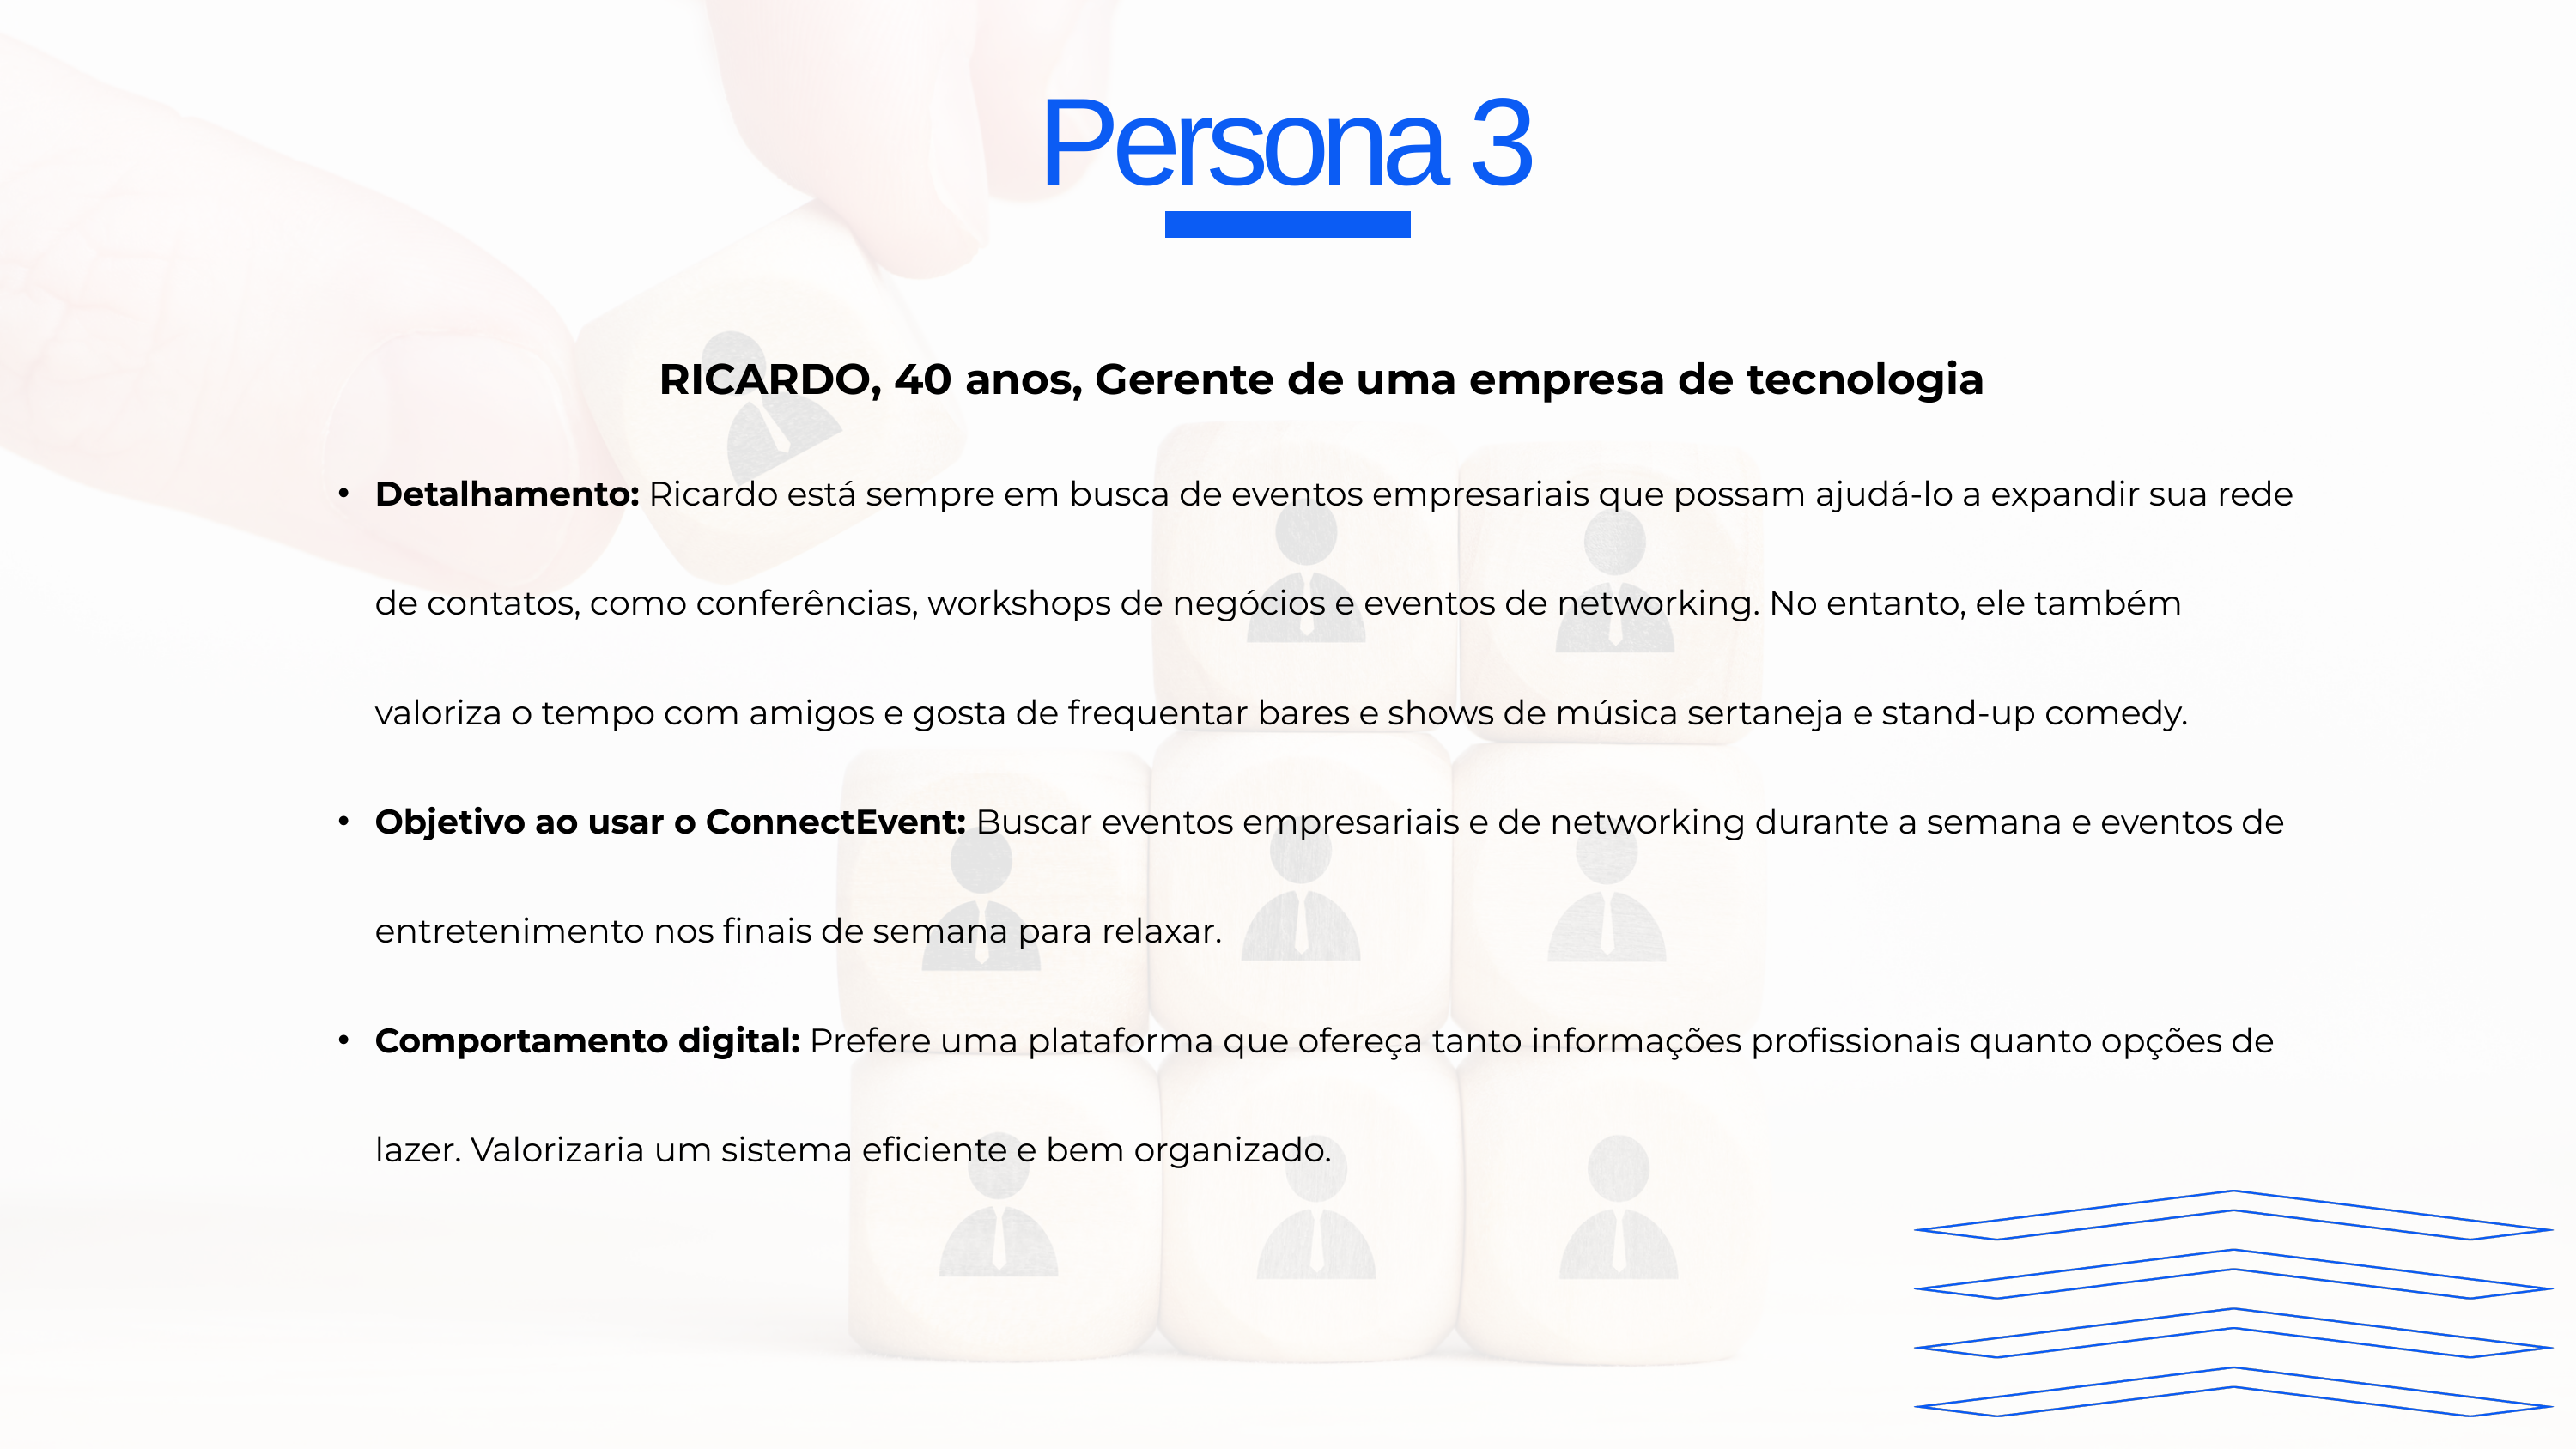

Persona 3

RICARDO, 40 anos, Gerente de uma empresa de tecnologia
Detalhamento: Ricardo está sempre em busca de eventos empresariais que possam ajudá-lo a expandir sua rede de contatos, como conferências, workshops de negócios e eventos de networking. No entanto, ele também valoriza o tempo com amigos e gosta de frequentar bares e shows de música sertaneja e stand-up comedy.
Objetivo ao usar o ConnectEvent: Buscar eventos empresariais e de networking durante a semana e eventos de entretenimento nos finais de semana para relaxar.
Comportamento digital: Prefere uma plataforma que ofereça tanto informações profissionais quanto opções de lazer. Valorizaria um sistema eficiente e bem organizado.